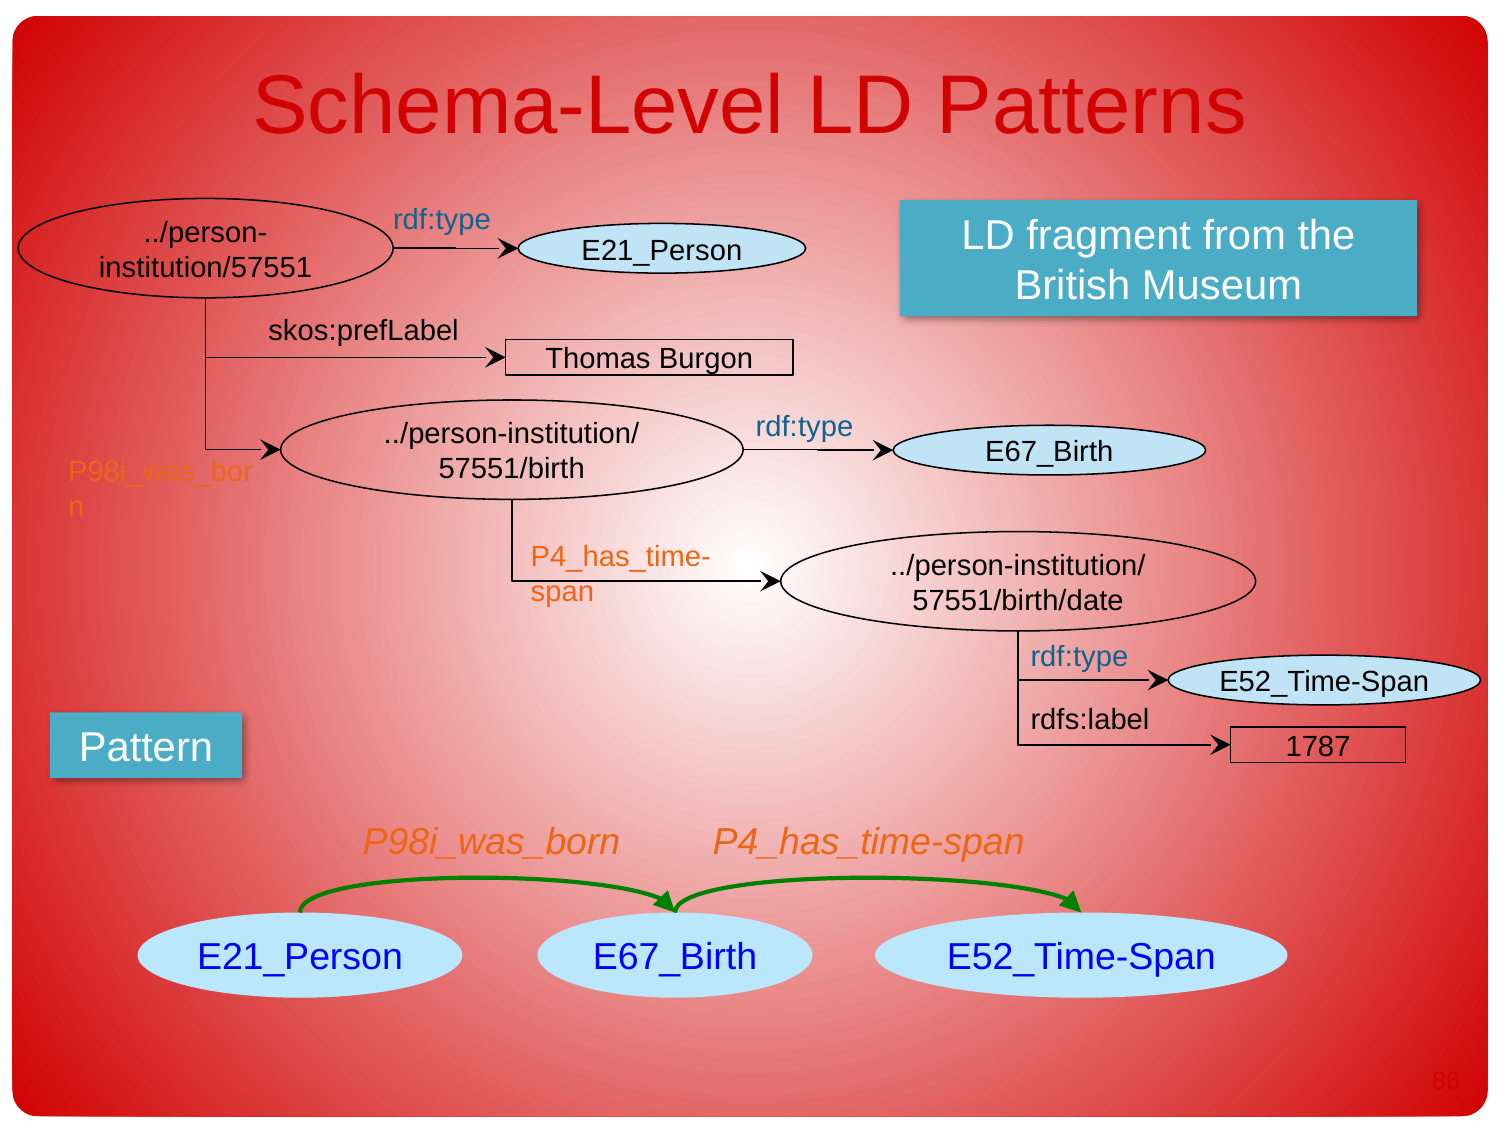

# Schema-Level LD Patterns
../person-institution/57551
rdf:type
LD fragment from the British Museum
E21_Person
skos:prefLabel
Thomas Burgon
../person-institution/57551/birth
rdf:type
E67_Birth
P98i_was_born
../person-institution/57551/birth/date
P4_has_time-span
rdf:type
E52_Time-Span
rdfs:label
Pattern
1787
P98i_was_born
P4_has_time-span
E21_Person
E67_Birth
E52_Time-Span
86